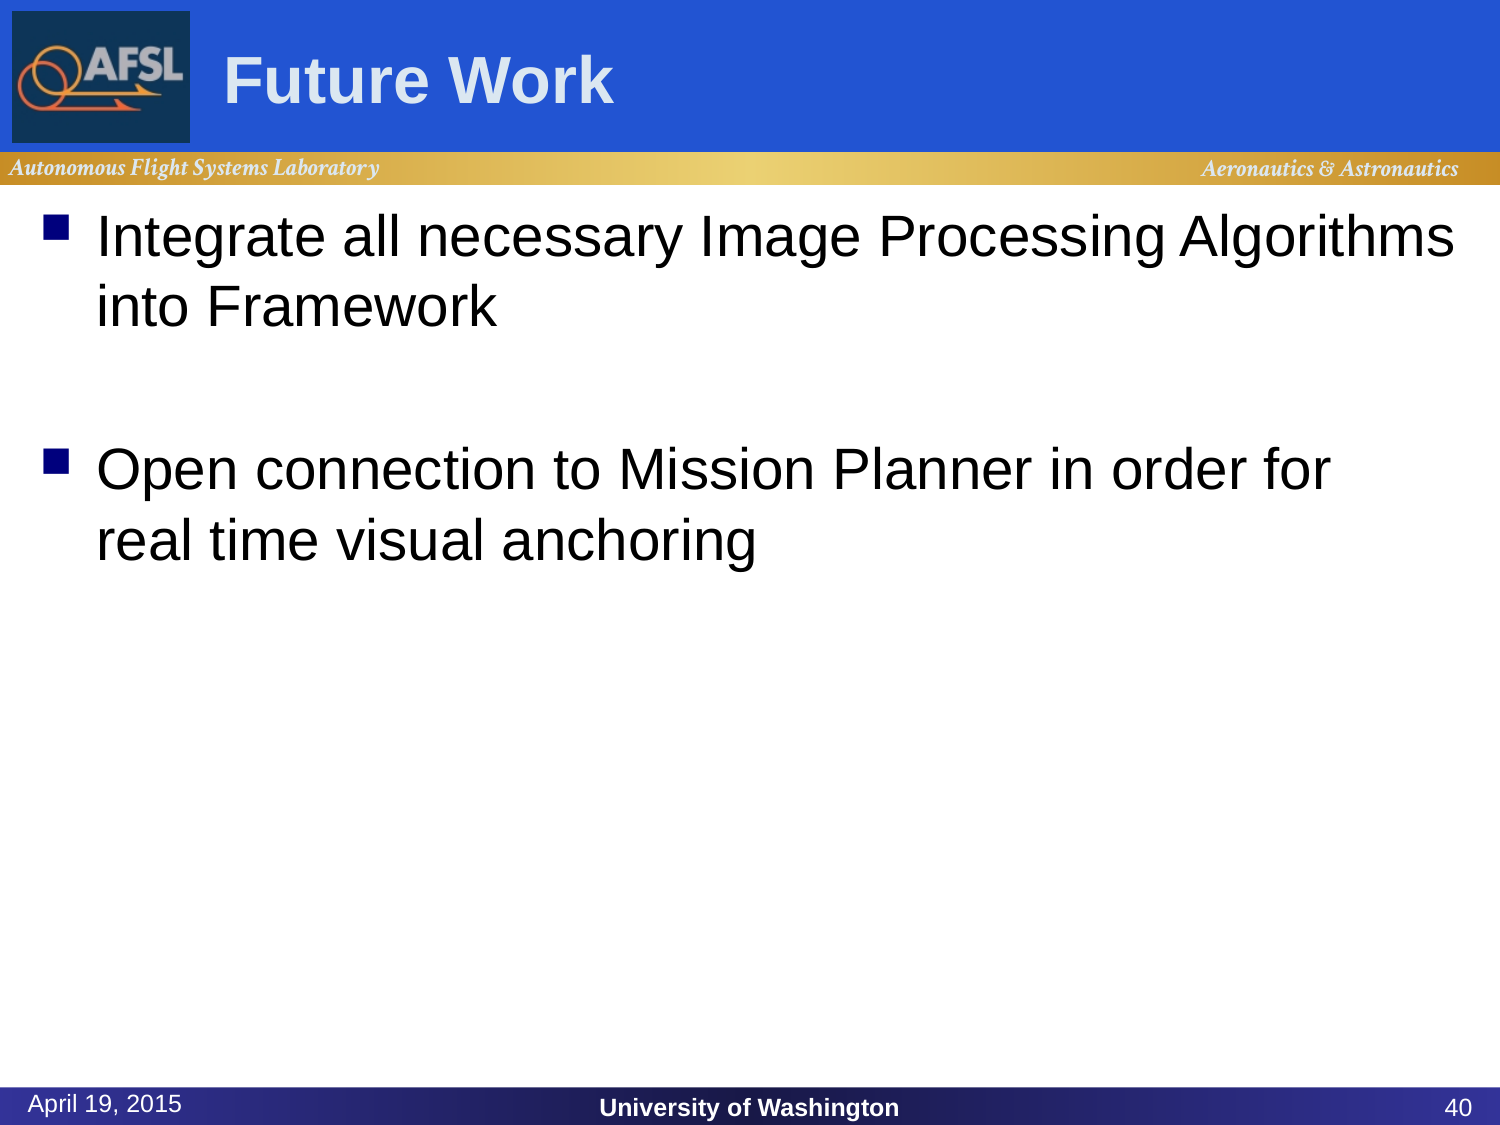

# Future Work
Integrate all necessary Image Processing Algorithms into Framework

Open connection to Mission Planner in order for  real time visual anchoring
April 19, 2015
University of Washington
40